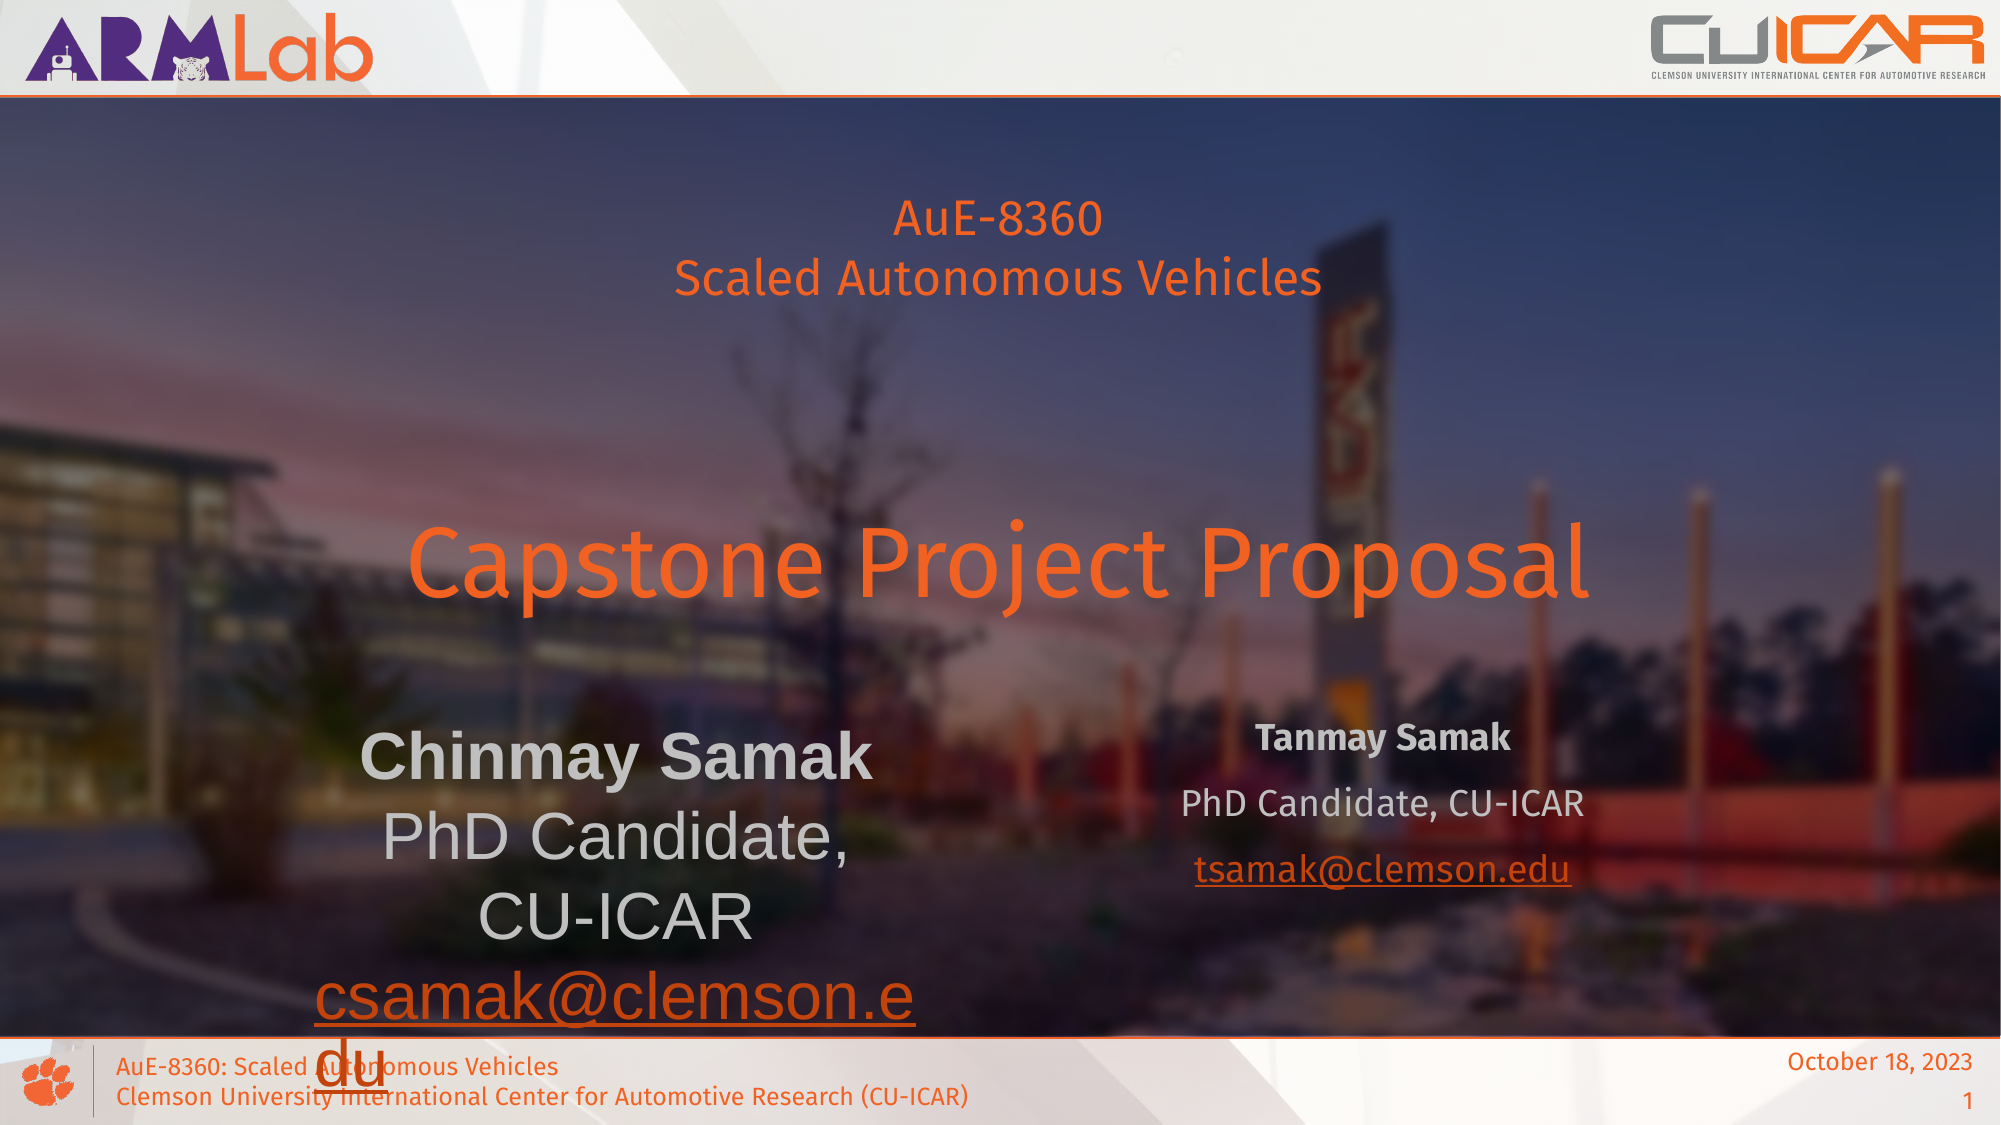

AuE-8360
Scaled Autonomous Vehicles
# Capstone Project Proposal
Chinmay Samak
PhD Candidate, CU-ICAR
csamak@clemson.edu
Tanmay Samak
PhD Candidate, CU-ICAR
tsamak@clemson.edu
October 18, 2023
1